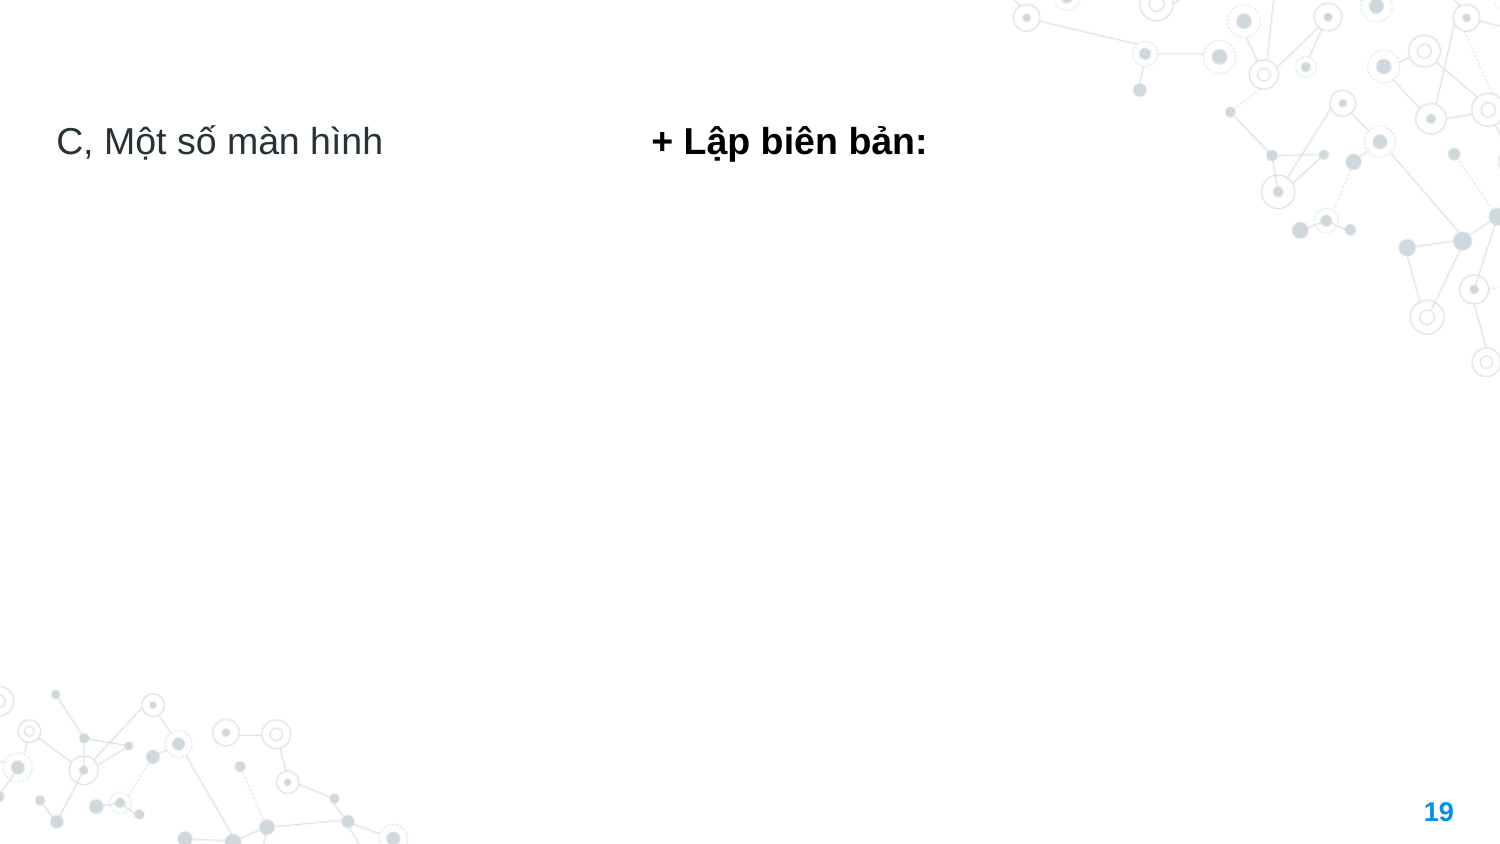

C, Một số màn hình
+ Lập biên bản:

19